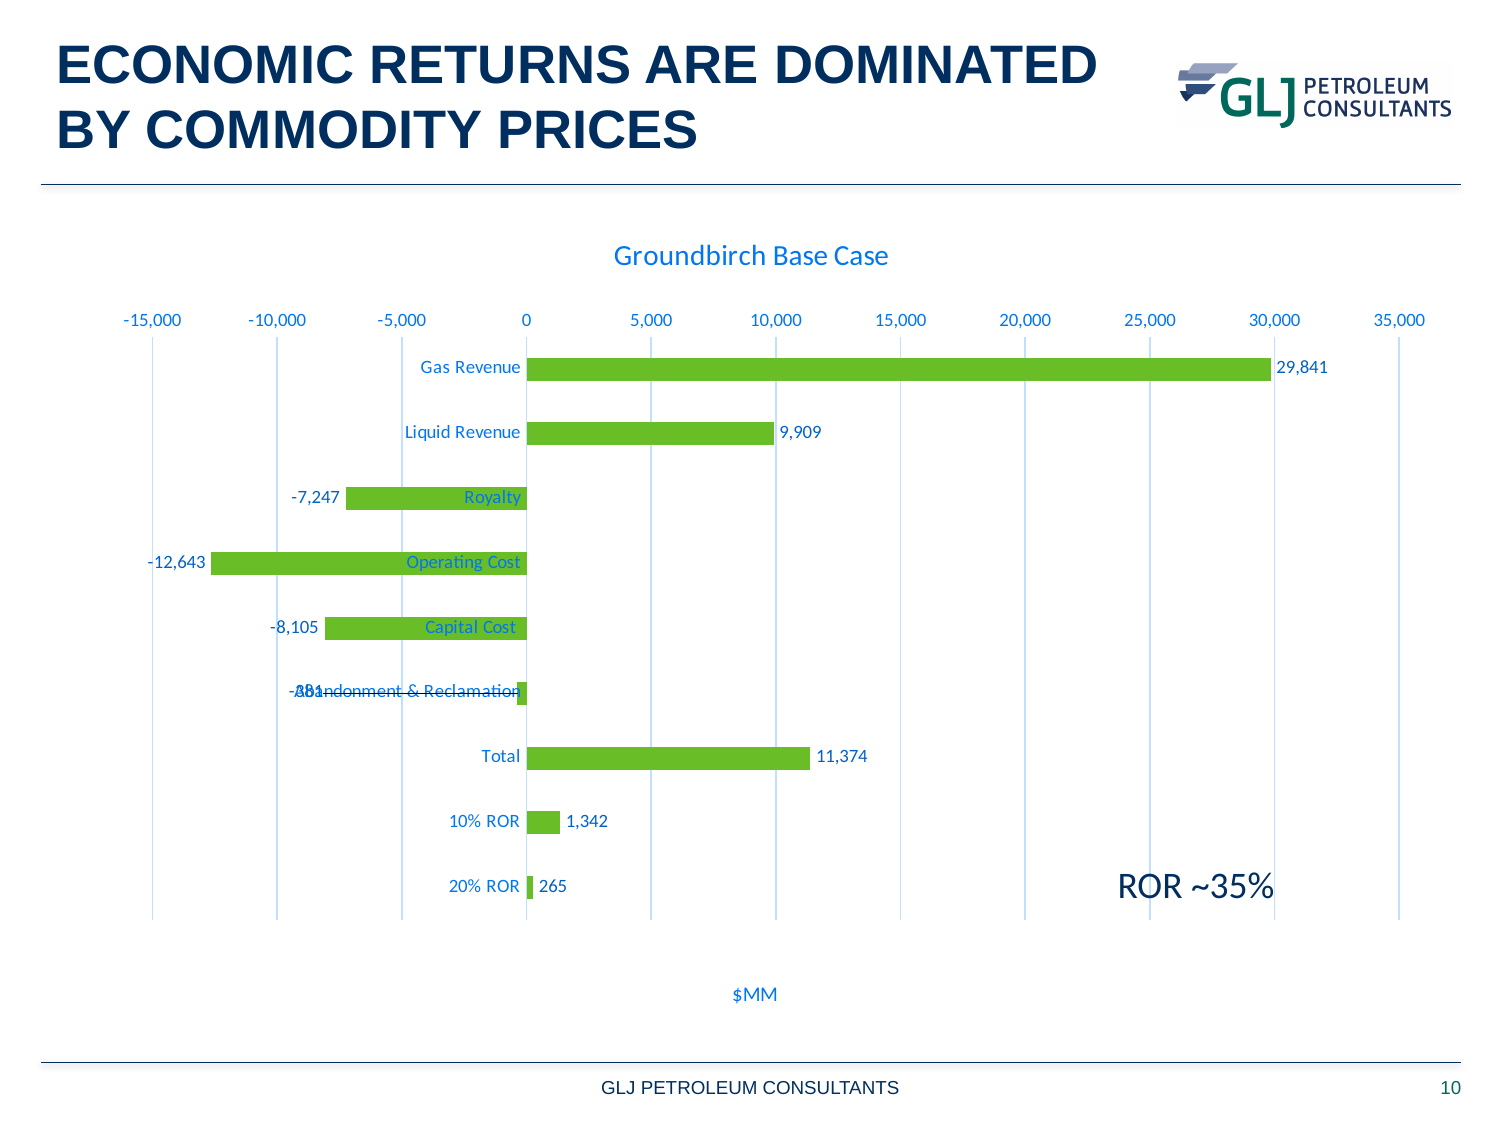

# Economic Returns are Dominated by Commodity Prices

### Chart: Groundbirch Base Case

| Category |  |
|---|---|
| Gas Revenue | 29841.0 |
| Liquid Revenue | 9909.0 |
| Royalty | -7247.0 |
| Operating Cost | -12643.0 |
| Capital Cost  | -8105.0 |
| Abandonment & Reclamation | -381.0 |
| Total | 11374.0 |
| 10% ROR | 1342.0 |
| 20% ROR | 265.0 |
ROR ~35%
GLJ PETROLEUM CONSULTANTS
10